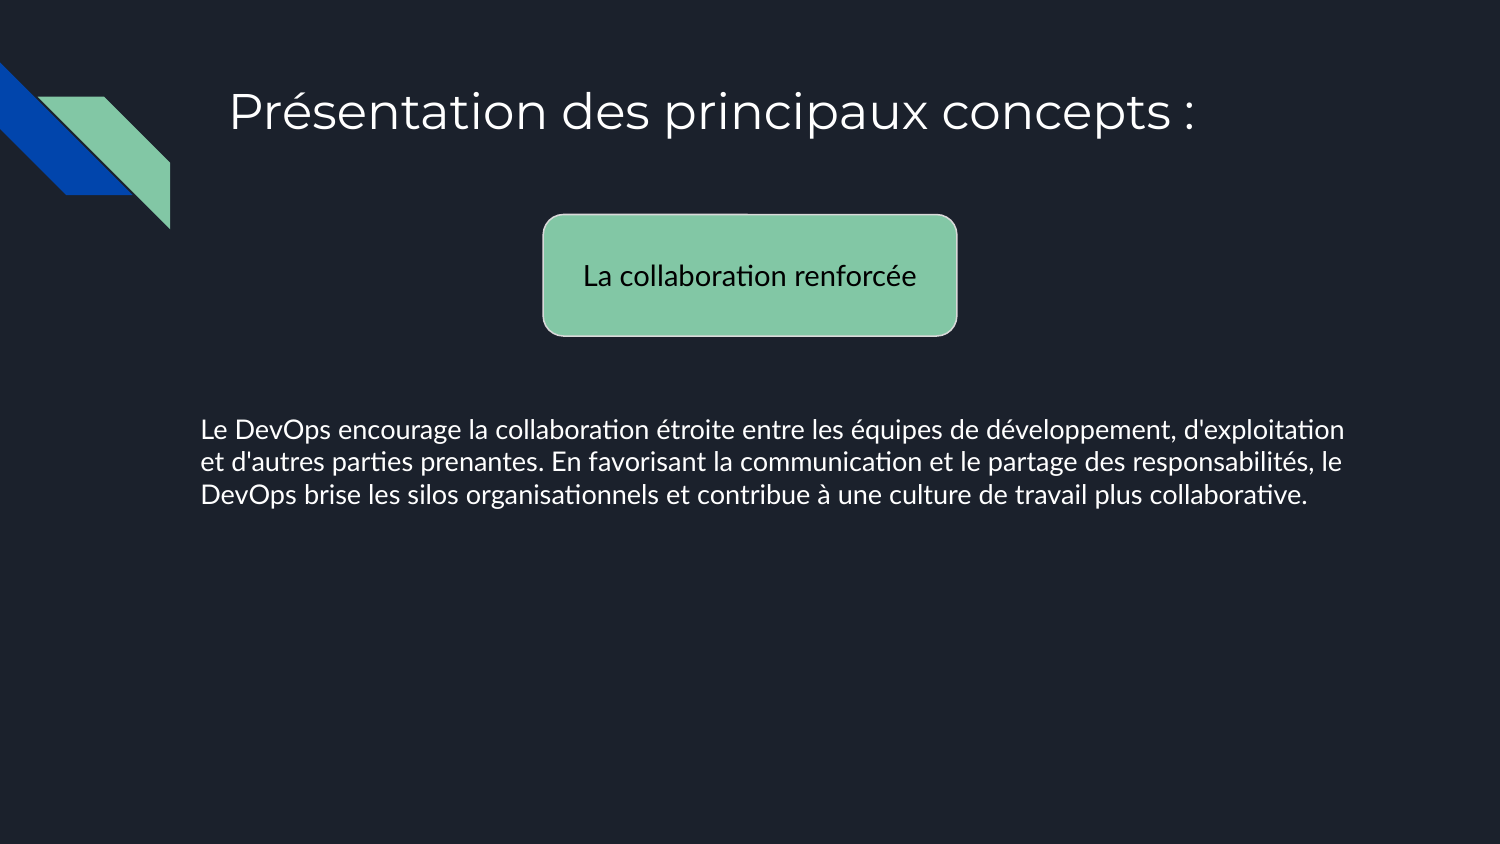

# Présentation des principaux concepts :
La collaboration renforcée
Le DevOps encourage la collaboration étroite entre les équipes de développement, d'exploitation et d'autres parties prenantes. En favorisant la communication et le partage des responsabilités, le DevOps brise les silos organisationnels et contribue à une culture de travail plus collaborative.